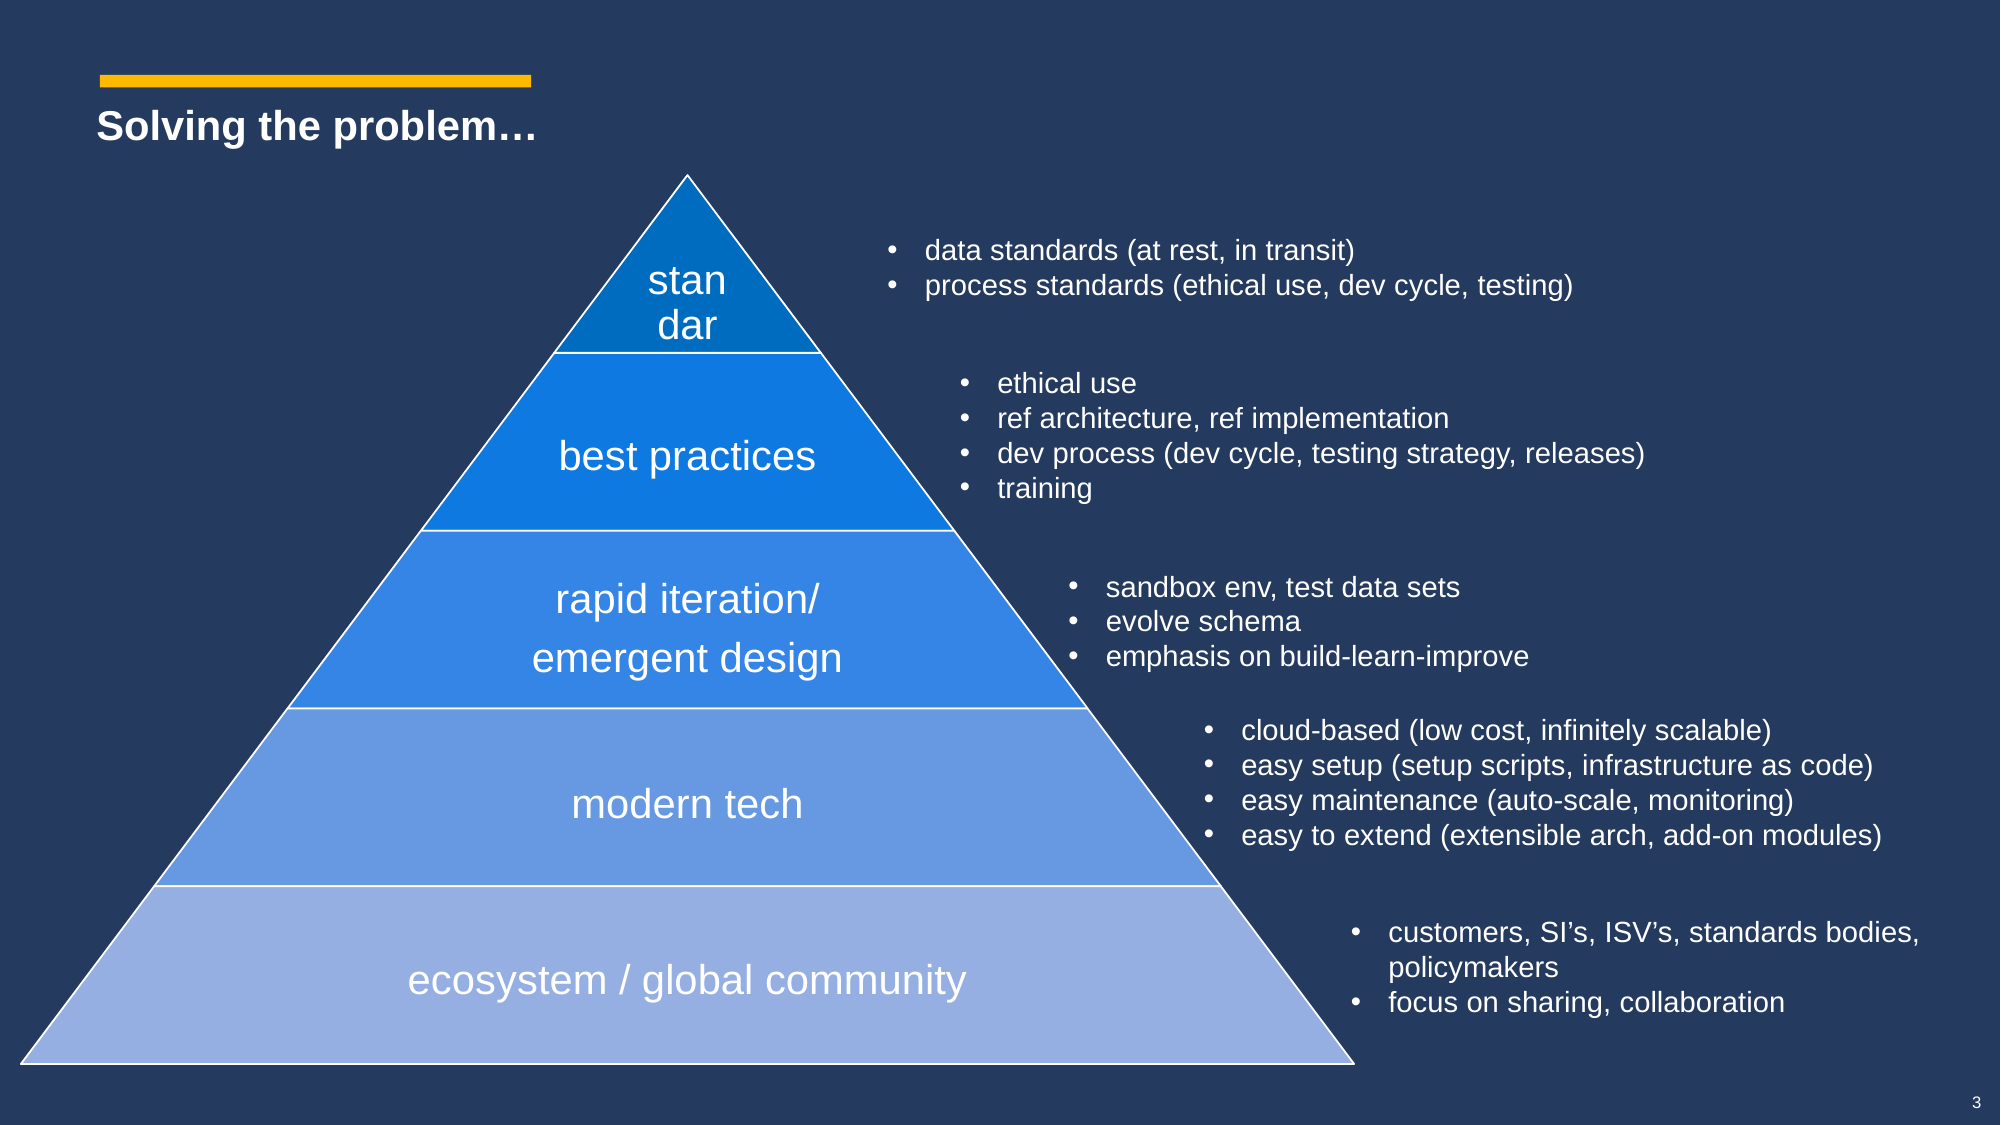

Solving the problem…

standards
best practices
rapid iteration/
emergent design
modern tech
ecosystem / global community
data standards (at rest, in transit)
process standards (ethical use, dev cycle, testing)
ethical use
ref architecture, ref implementation
dev process (dev cycle, testing strategy, releases)
training
sandbox env, test data sets
evolve schema
emphasis on build-learn-improve
cloud-based (low cost, infinitely scalable)
easy setup (setup scripts, infrastructure as code)
easy maintenance (auto-scale, monitoring)
easy to extend (extensible arch, add-on modules)
customers, SI’s, ISV’s, standards bodies, policymakers
focus on sharing, collaboration